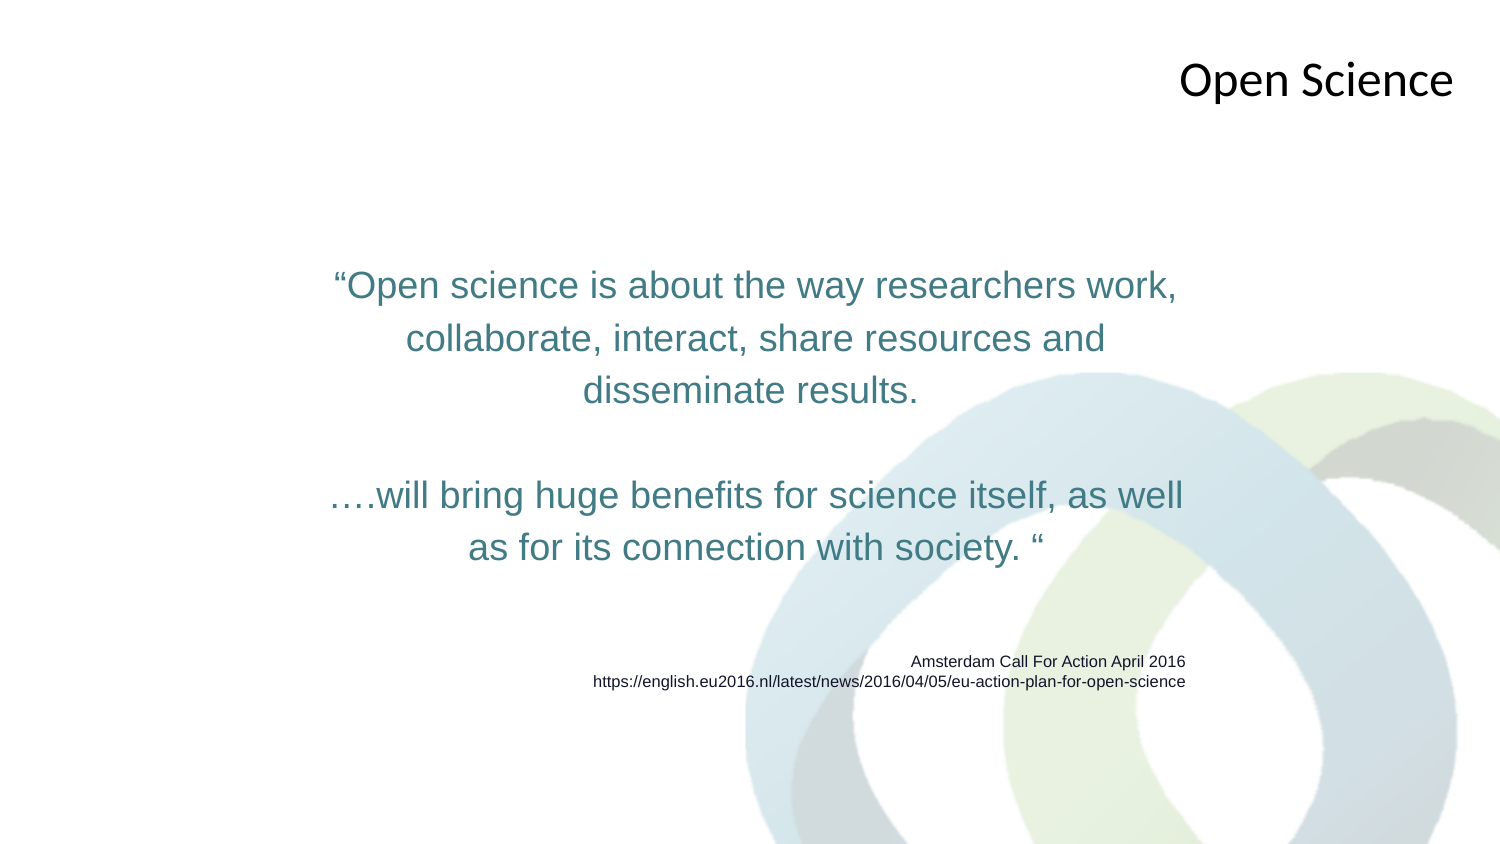

Open Science
“Open science is about the way researchers work, collaborate, interact, share resources and disseminate results.

….will bring huge benefits for science itself, as well as for its connection with society. “
# Amsterdam Call For Action April 2016 https://english.eu2016.nl/latest/news/2016/04/05/eu-action-plan-for-open-science